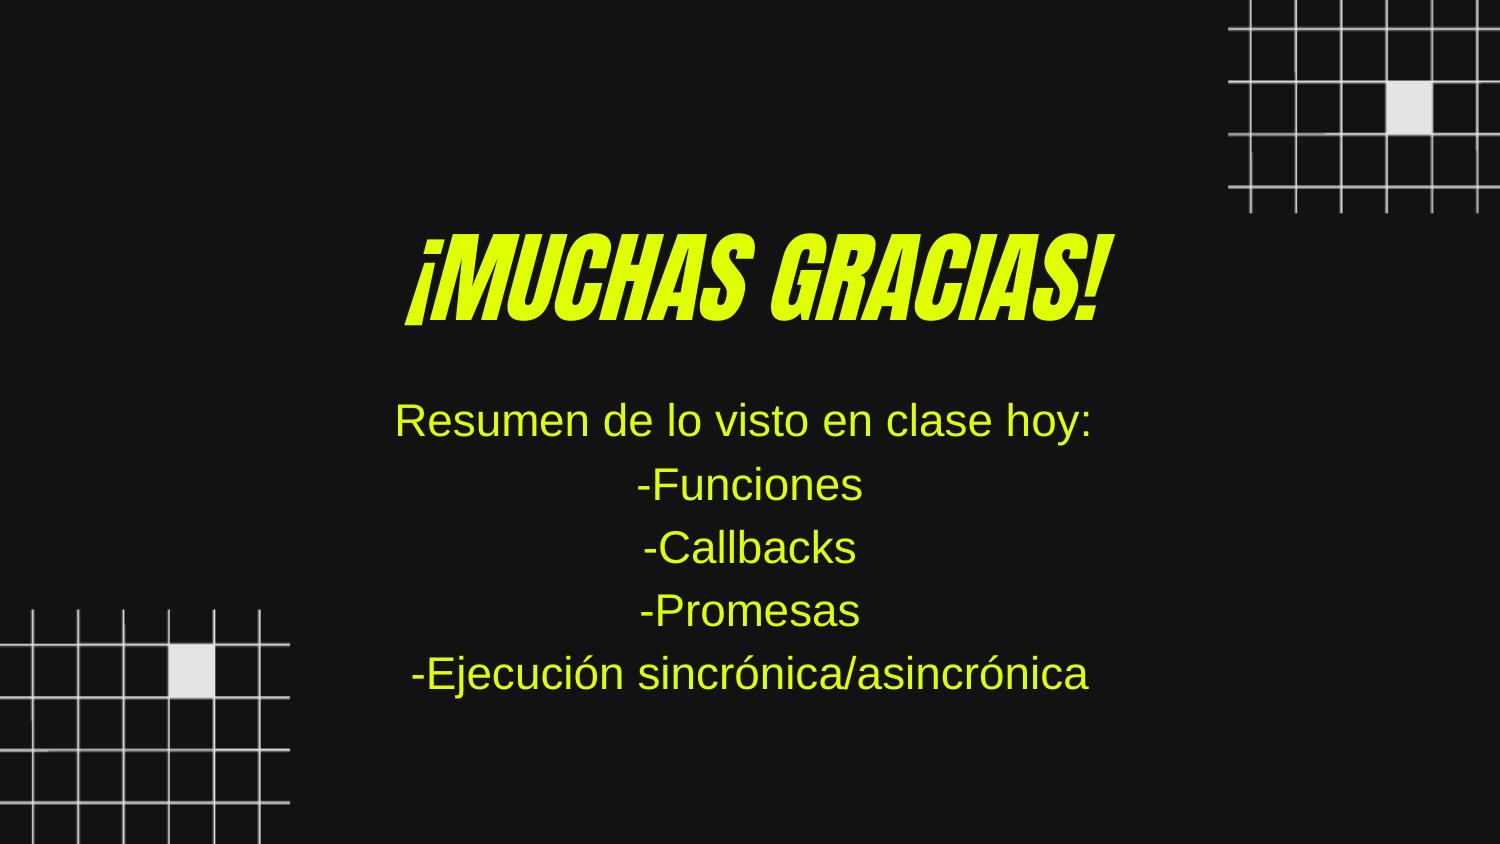

¡MUCHAS GRACIAS!
Resumen de lo visto en clase hoy:
-Funciones
-Callbacks
-Promesas
-Ejecución sincrónica/asincrónica